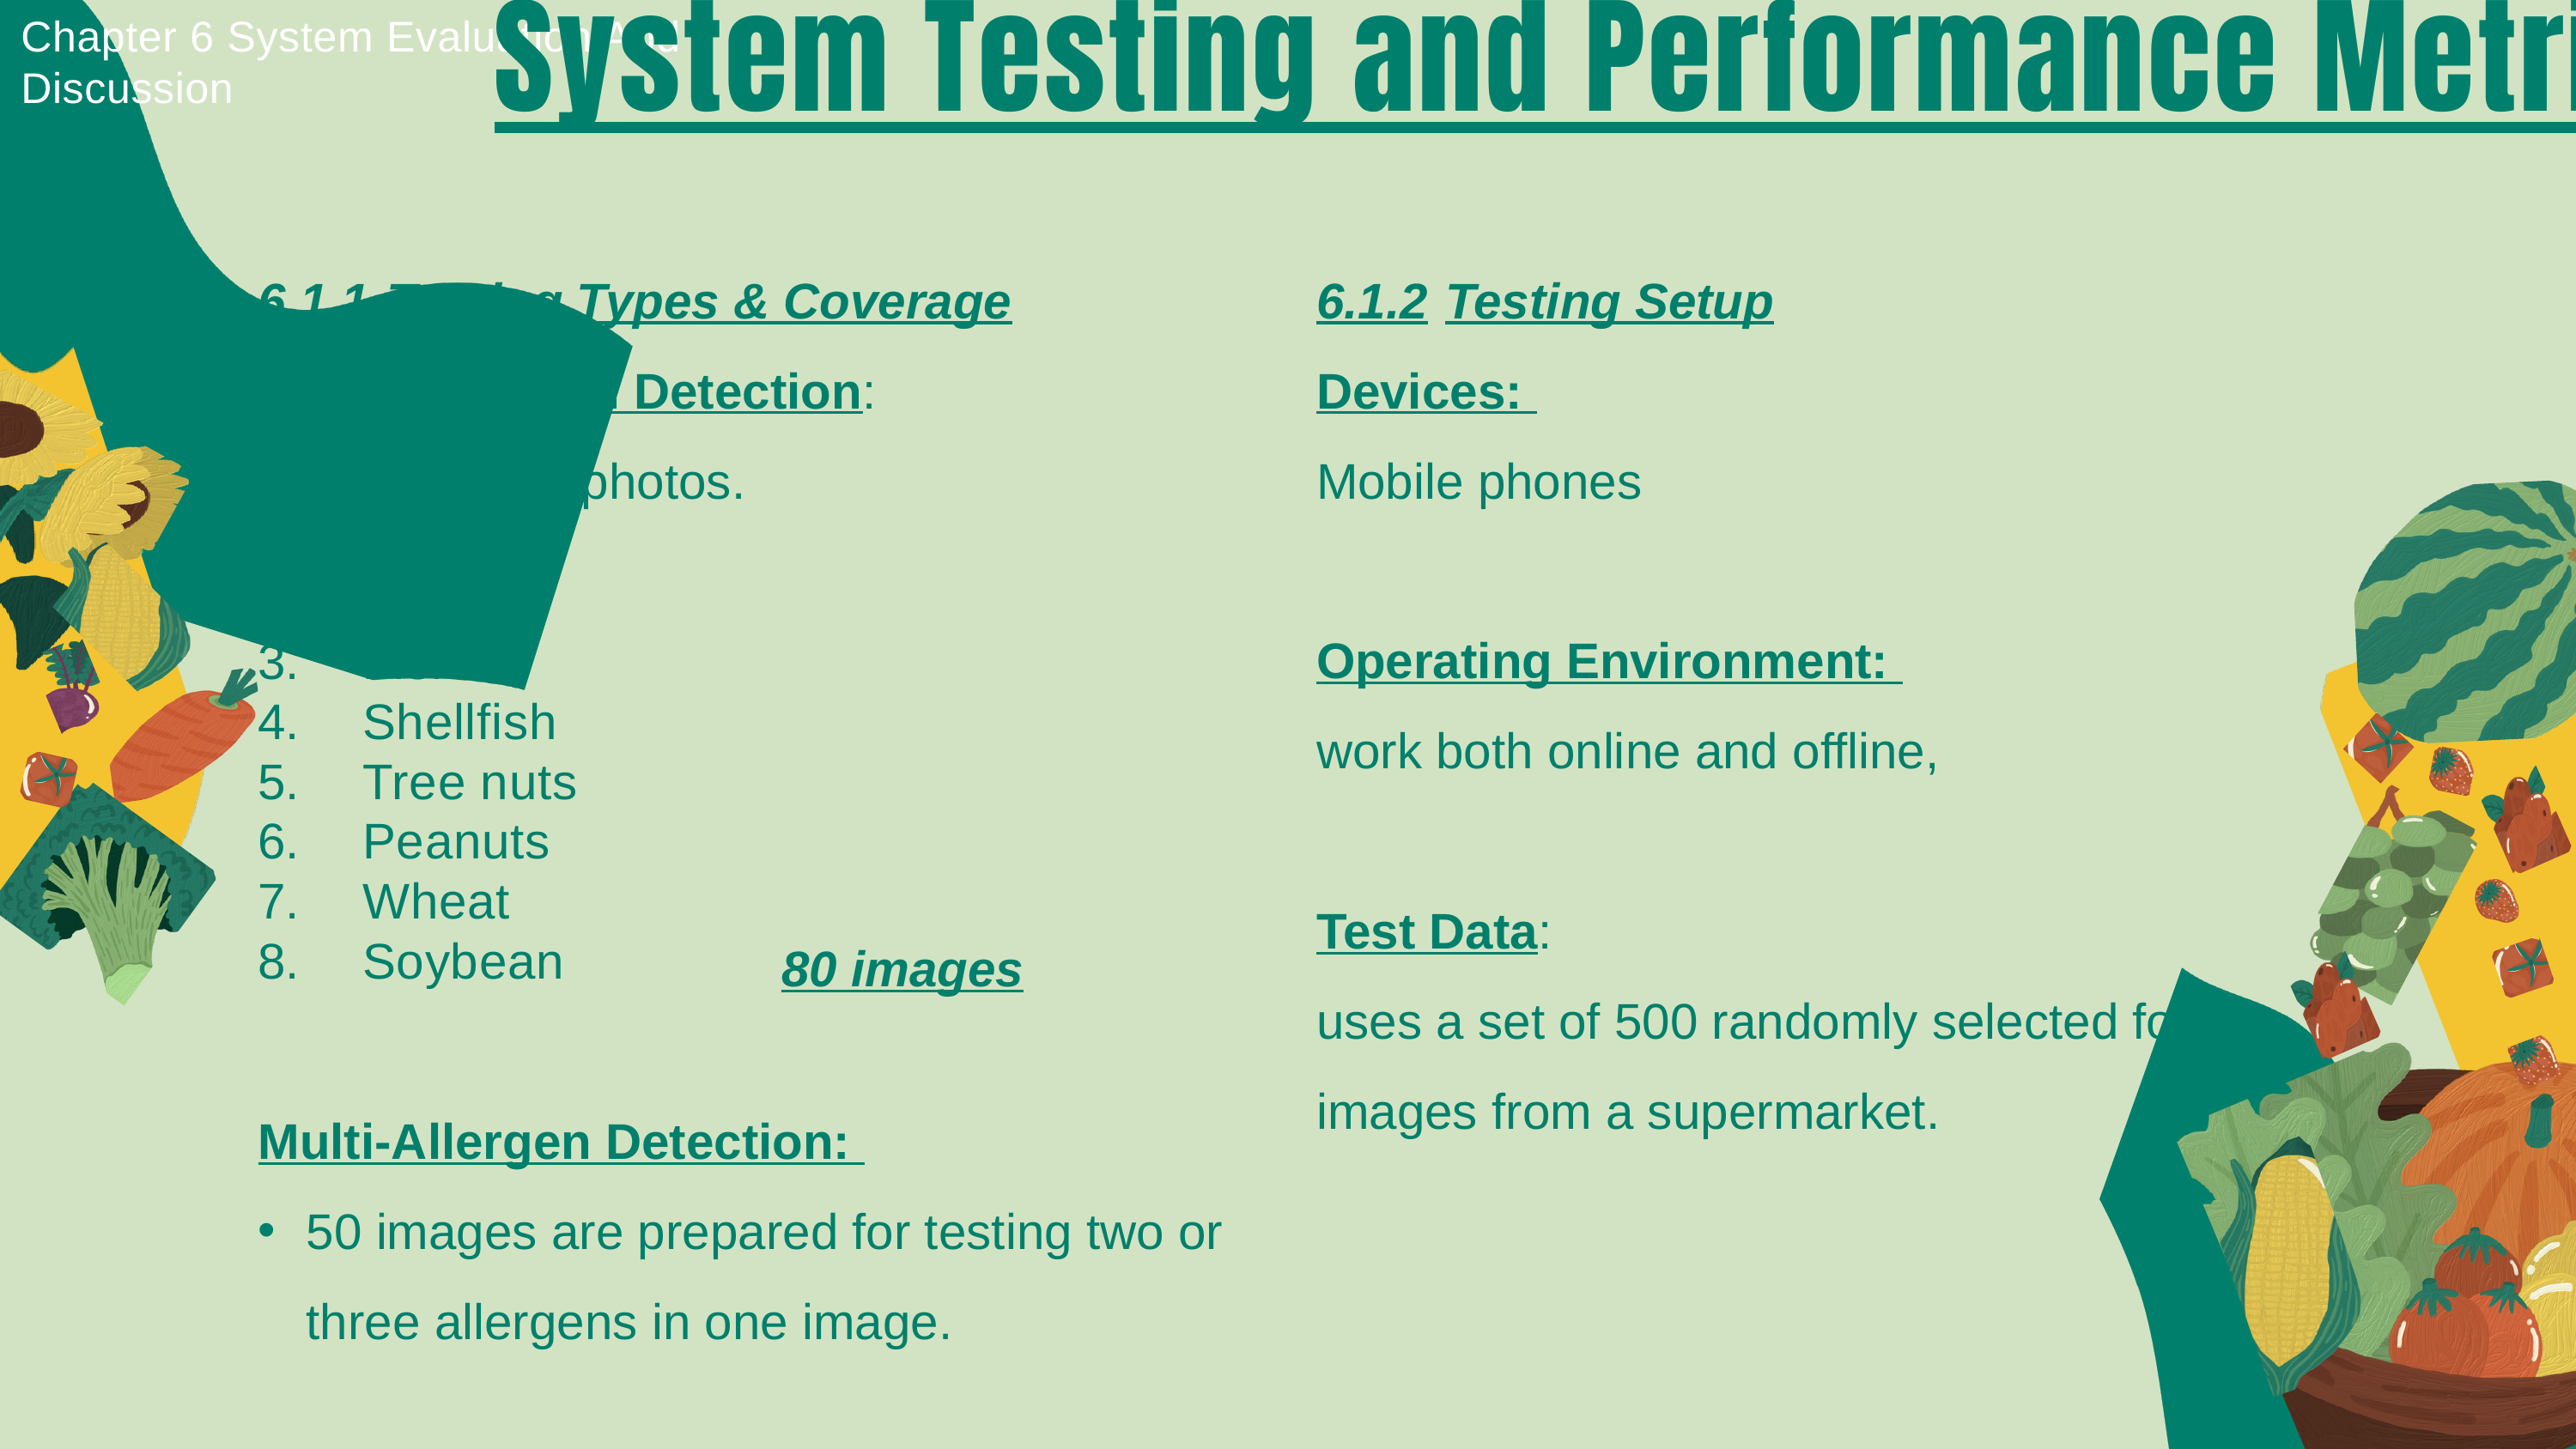

System Testing and Performance Metrics
Chapter 6 System Evaluation And Discussion
6.1.1	Testing Types & Coverage
Single Allergen Detection:
tested with 10 photos.
Milk
Egg
Fish
Shellfish
Tree nuts
Peanuts
Wheat
Soybean

Multi-Allergen Detection:
50 images are prepared for testing two or three allergens in one image.

6.1.2	Testing Setup
Devices:
Mobile phones

Operating Environment:
work both online and offline,

Test Data:
uses a set of 500 randomly selected food images from a supermarket.

80 images